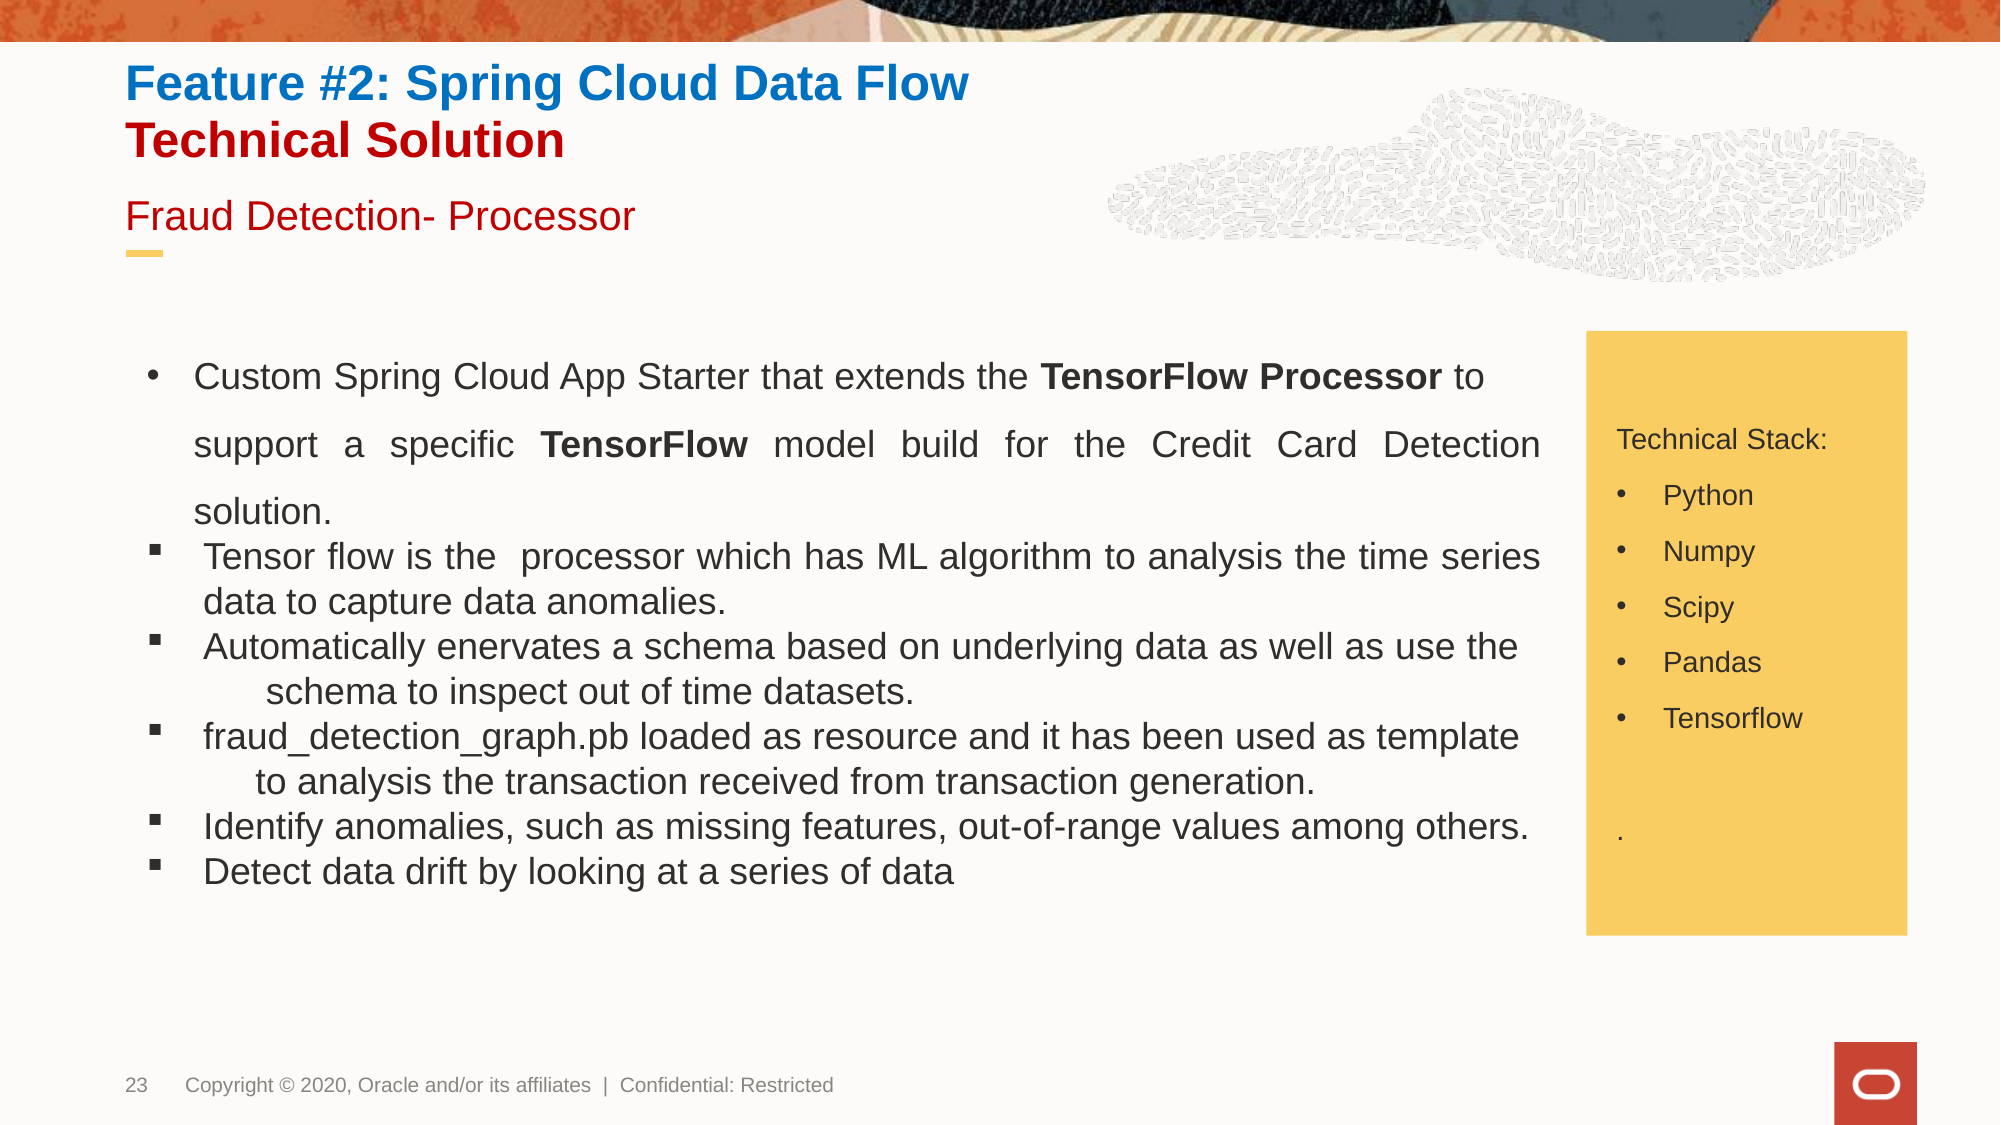

# Feature #2: Spring Cloud Data Flow Technical Solution
Fraud Detection- Processor
Custom Spring Cloud App Starter that extends the TensorFlow Processor to      support a specific TensorFlow model build for the Credit Card Detection solution.
Tensor flow is the  processor which has ML algorithm to analysis the time series data to capture data anomalies.
Automatically enervates a schema based on underlying data as well as use the         schema to inspect out of time datasets.
fraud_detection_graph.pb loaded as resource and it has been used as template        to analysis the transaction received from transaction generation.
Identify anomalies, such as missing features, out-of-range values among others.
Detect data drift by looking at a series of data
Technical Stack:
Python
Numpy
Scipy
Pandas
Tensorflow

.
23
Copyright © 2020, Oracle and/or its affiliates  |  Confidential: Restricted